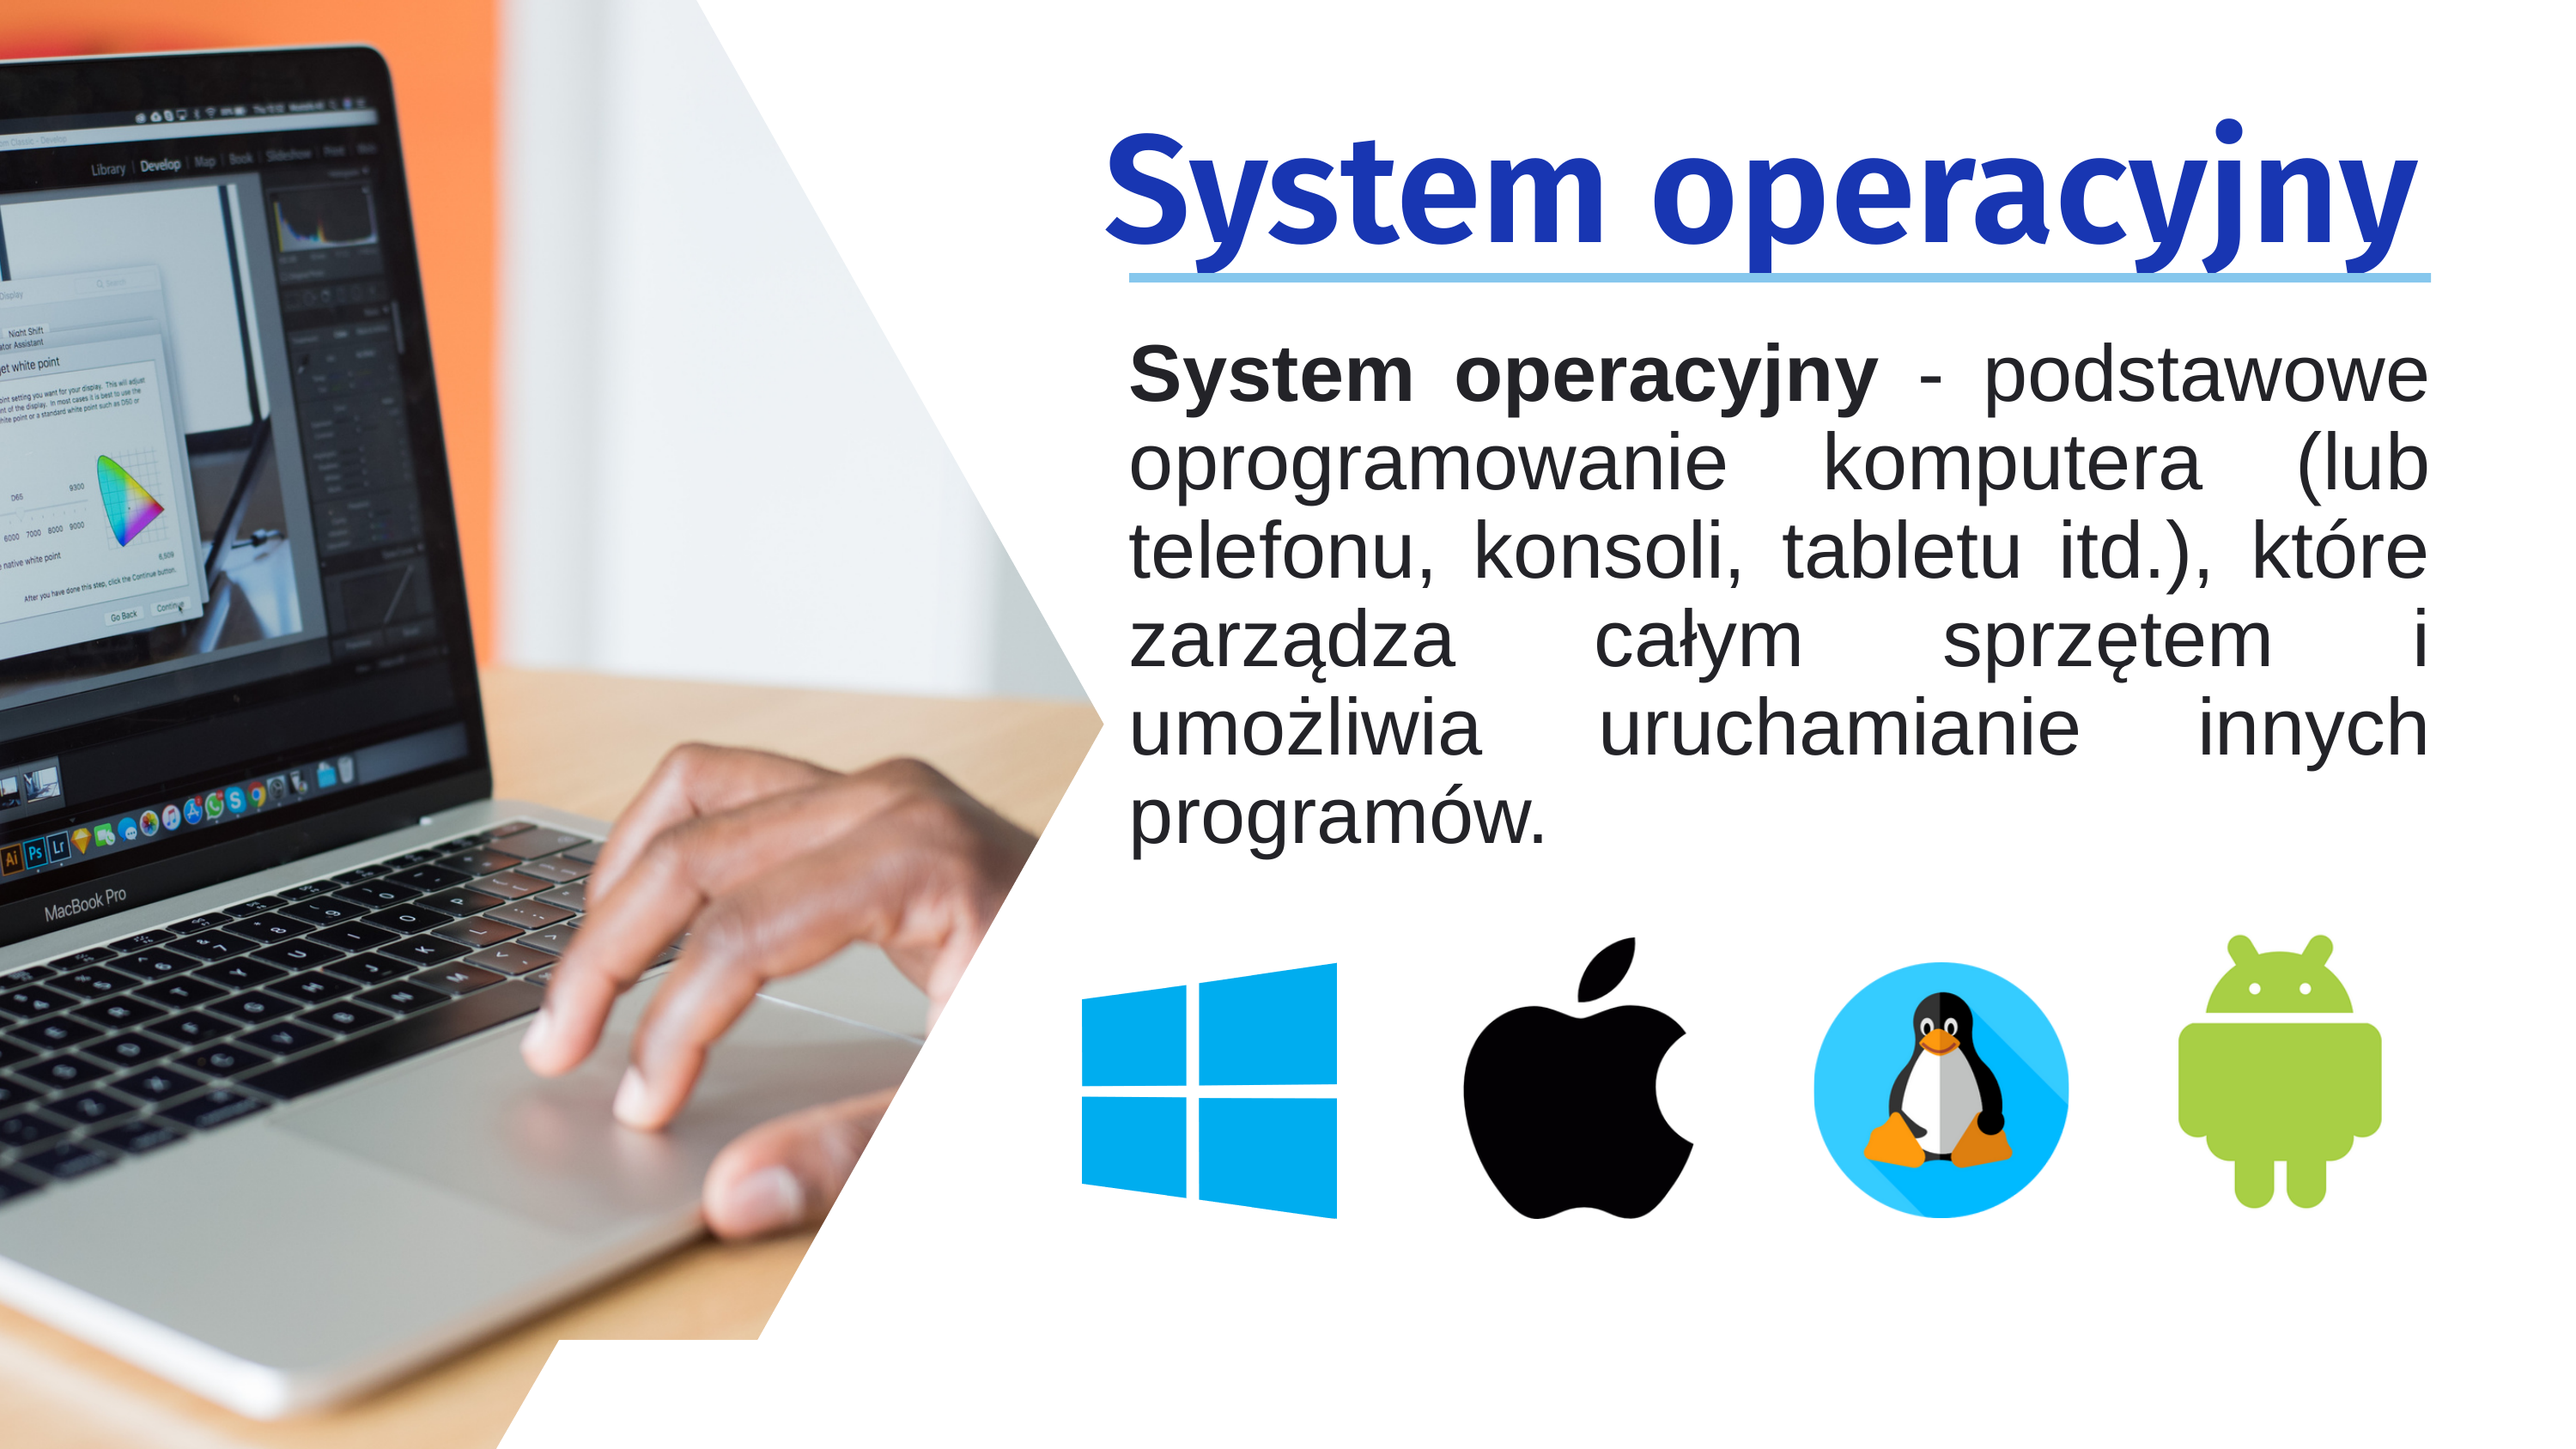

System operacyjny

System operacyjny - podstawowe oprogramowanie komputera (lub telefonu, konsoli, tabletu itd.), które zarządza całym sprzętem i umożliwia uruchamianie innych programów.